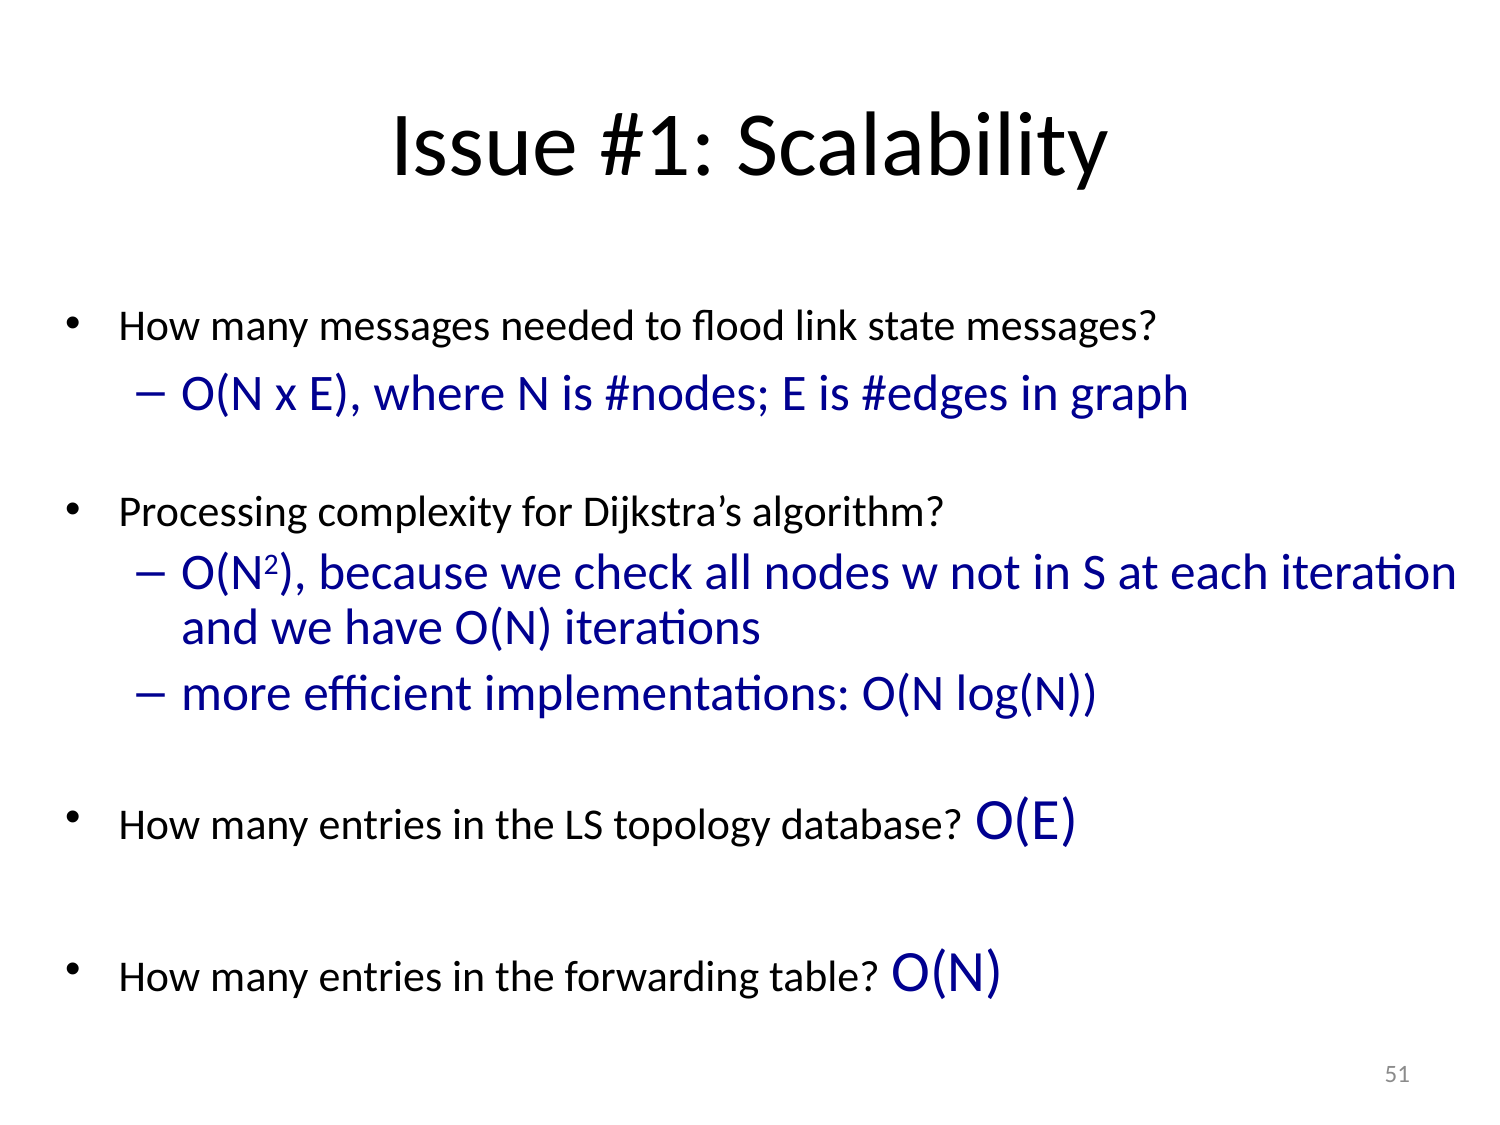

# Issue #1: Scalability
How many messages needed to flood link state messages?
O(N x E), where N is #nodes; E is #edges in graph
Processing complexity for Dijkstra’s algorithm?
O(N2), because we check all nodes w not in S at each iteration and we have O(N) iterations
more efficient implementations: O(N log(N))
How many entries in the LS topology database? O(E)
How many entries in the forwarding table? O(N)

51